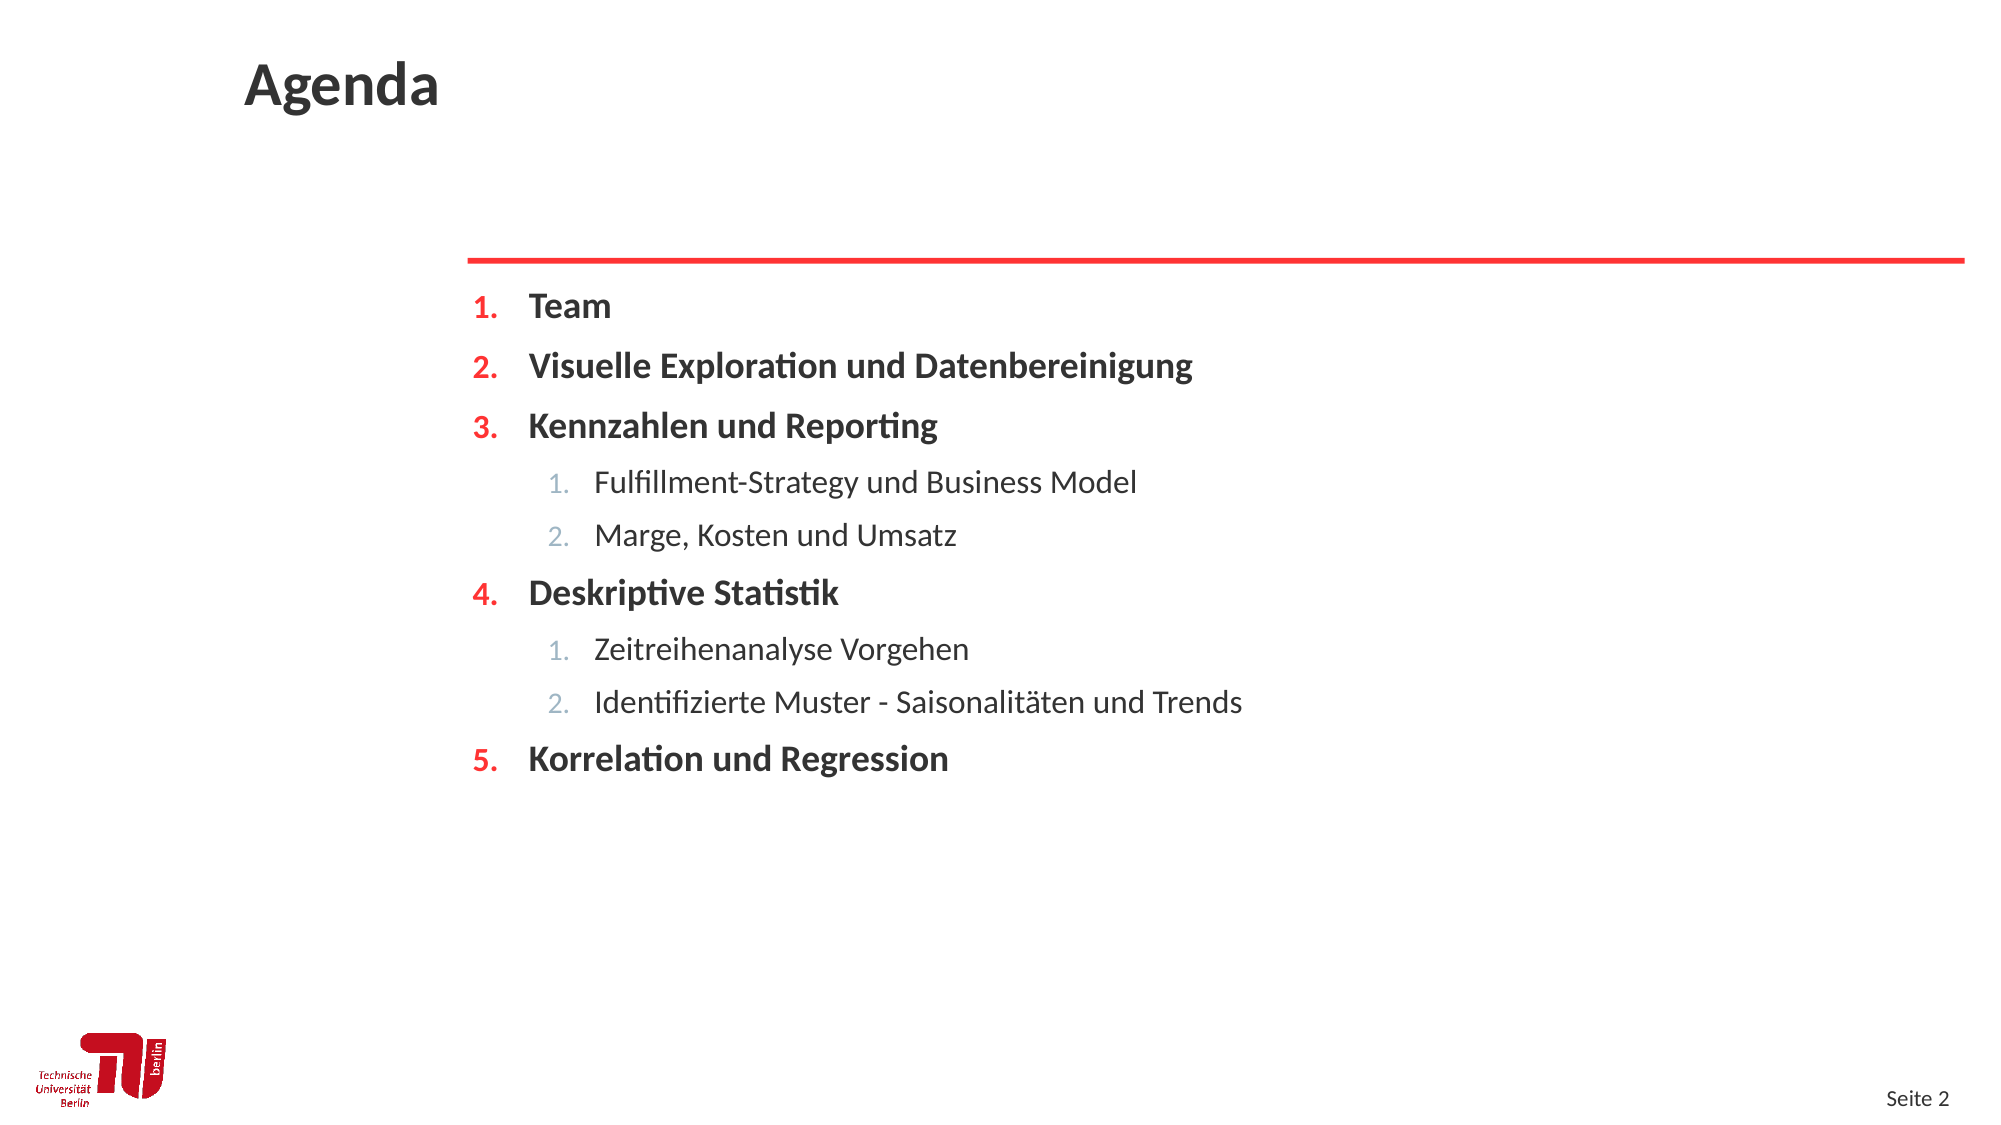

# Agenda
Team
Visuelle Exploration und Datenbereinigung
Kennzahlen und Reporting
Fulfillment-Strategy und Business Model
Marge, Kosten und Umsatz
Deskriptive Statistik
Zeitreihenanalyse Vorgehen
Identifizierte Muster - Saisonalitäten und Trends
Korrelation und Regression